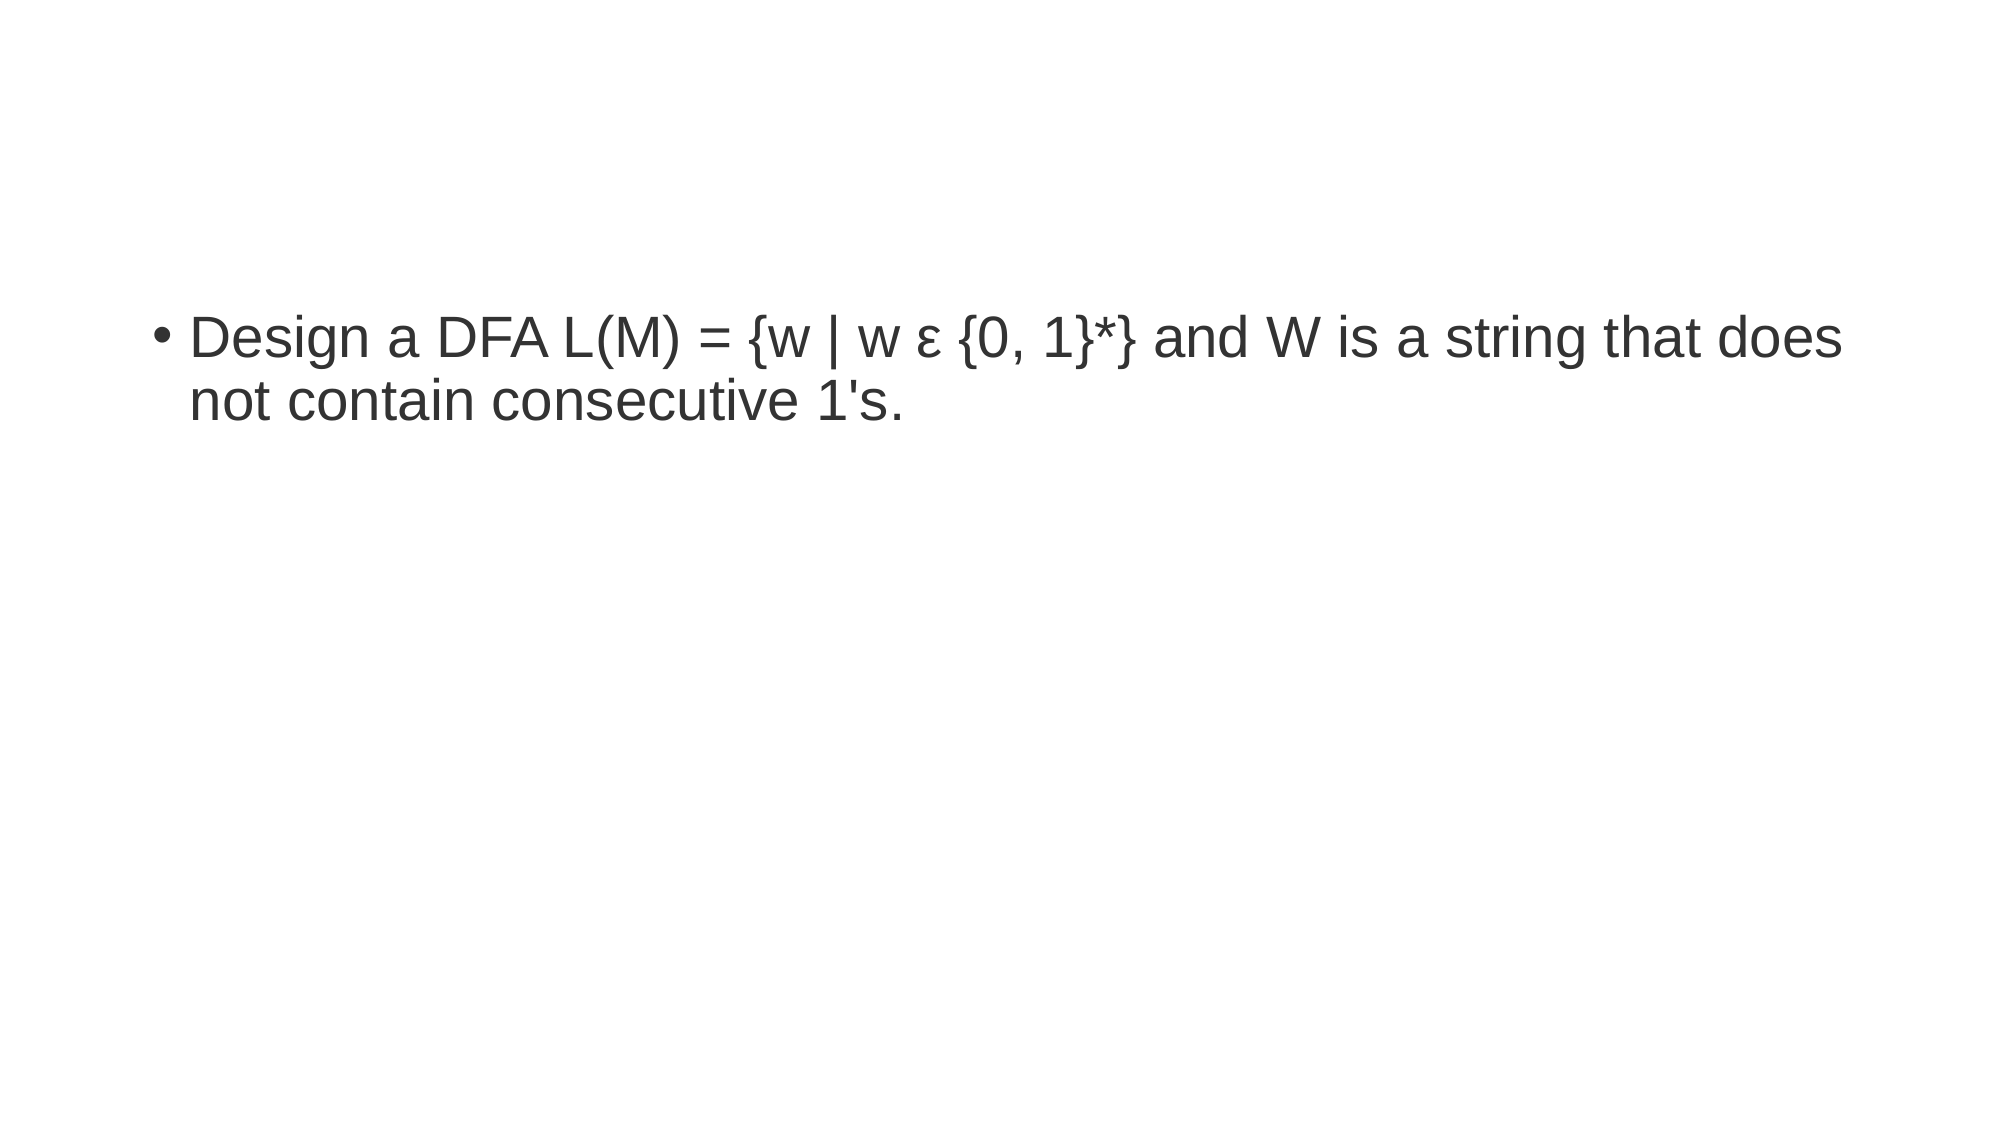

#
Design a DFA L(M) = {w | w ε {0, 1}*} and W is a string that does not contain consecutive 1's.